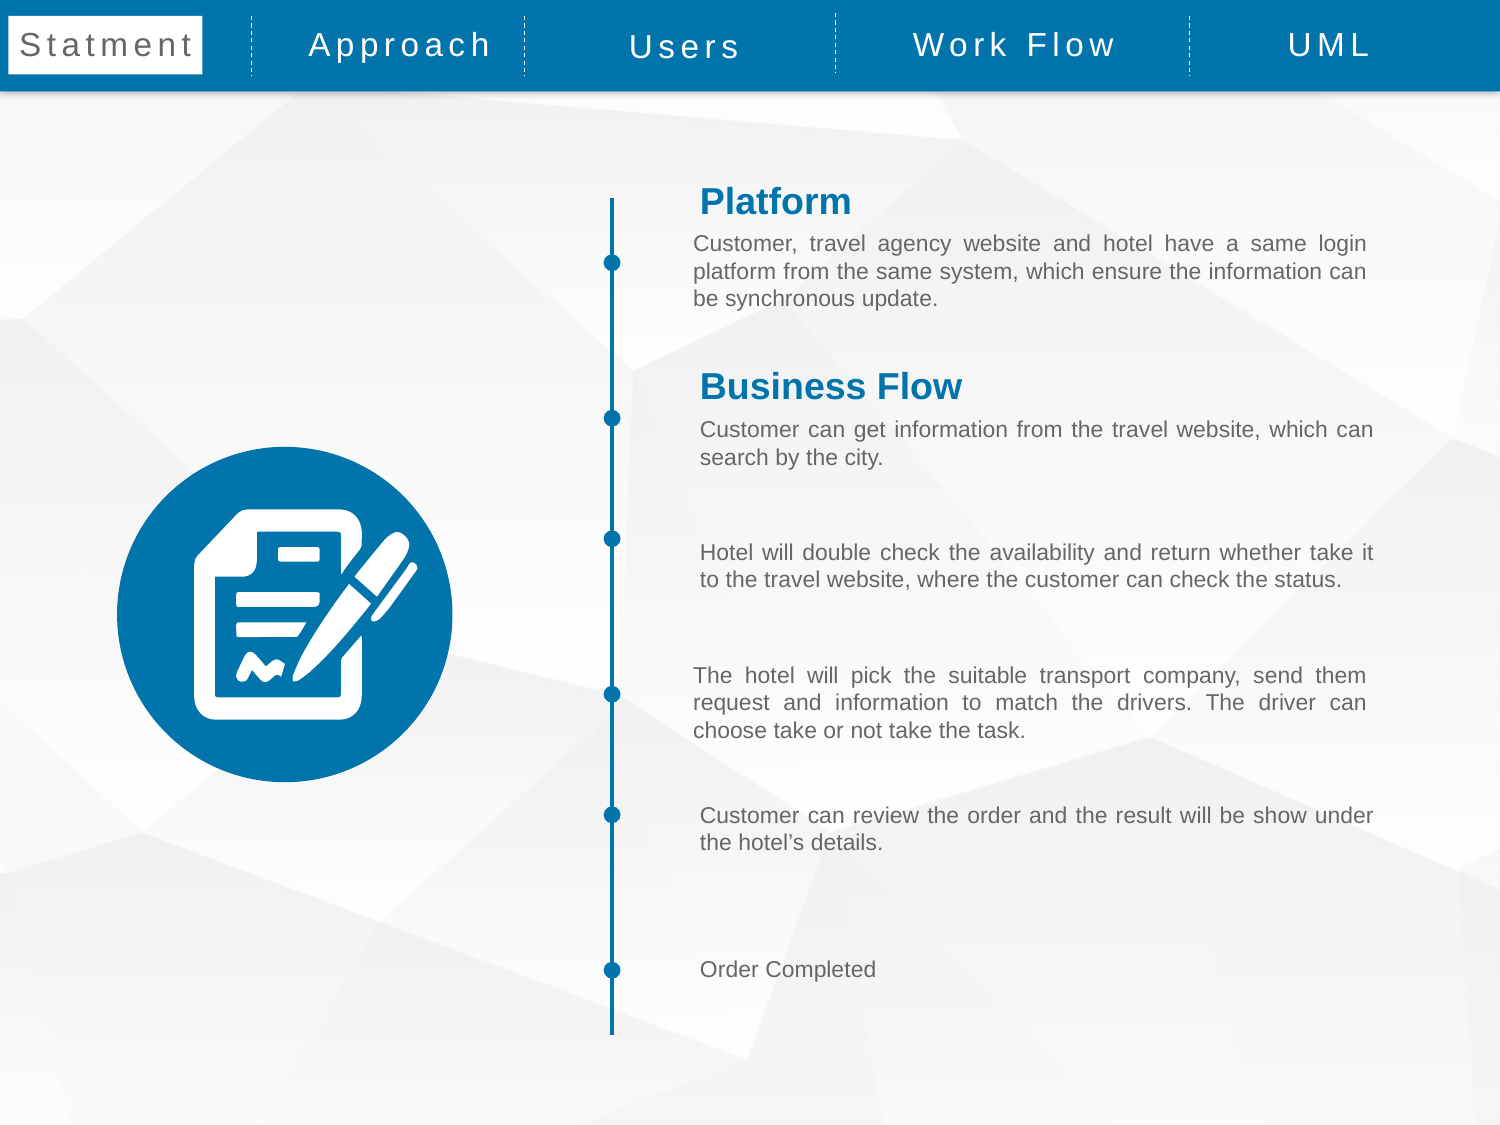

Statment

Approach

UML
Work Flow

Users
Platform

Customer, travel agency website and hotel have a same login platform from the same system, which ensure the information can be synchronous update.
Business Flow
Customer can get information from the travel website, which can search by the city.

Hotel will double check the availability and return whether take it to the travel website, where the customer can check the status.
The hotel will pick the suitable transport company, send them request and information to match the drivers. The driver can choose take or not take the task.

Customer can review the order and the result will be show under the hotel’s details.
Order Completed